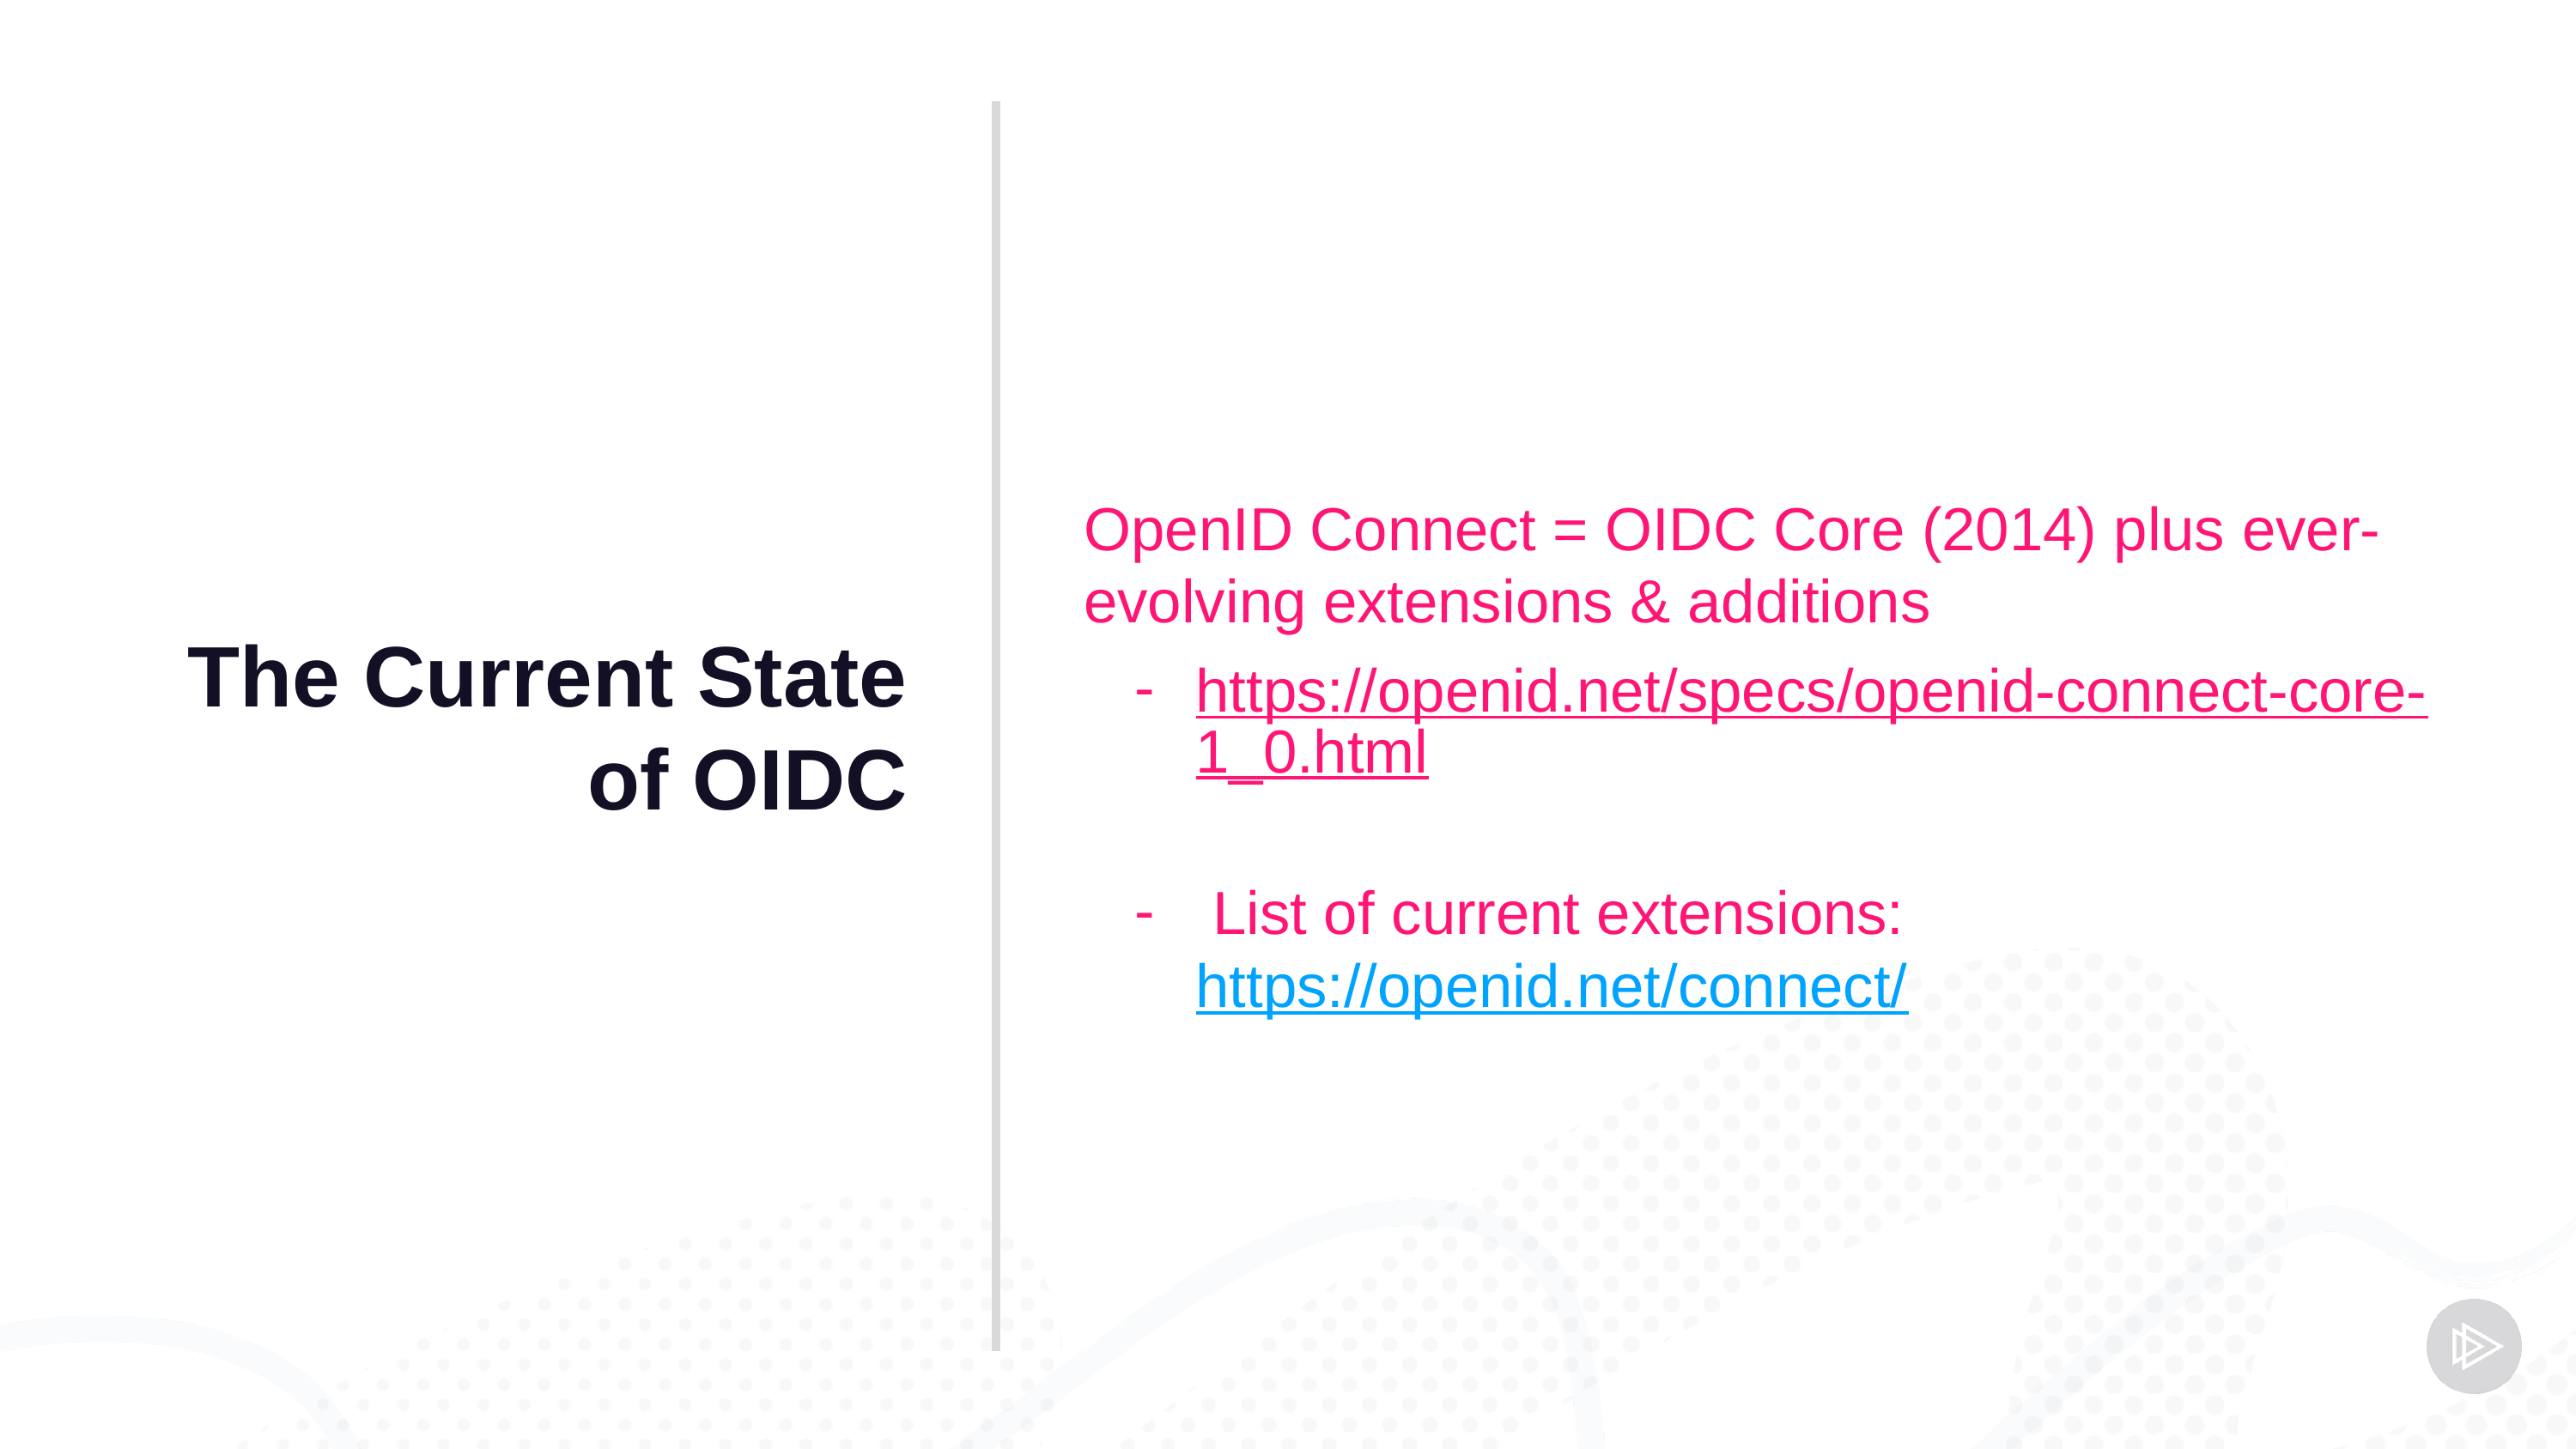

The Current State of OIDC
OpenID Connect = OIDC Core (2014) plus ever-evolving extensions & additions
https://openid.net/specs/openid-connect-core-1_0.html
 List of current extensions: https://openid.net/connect/